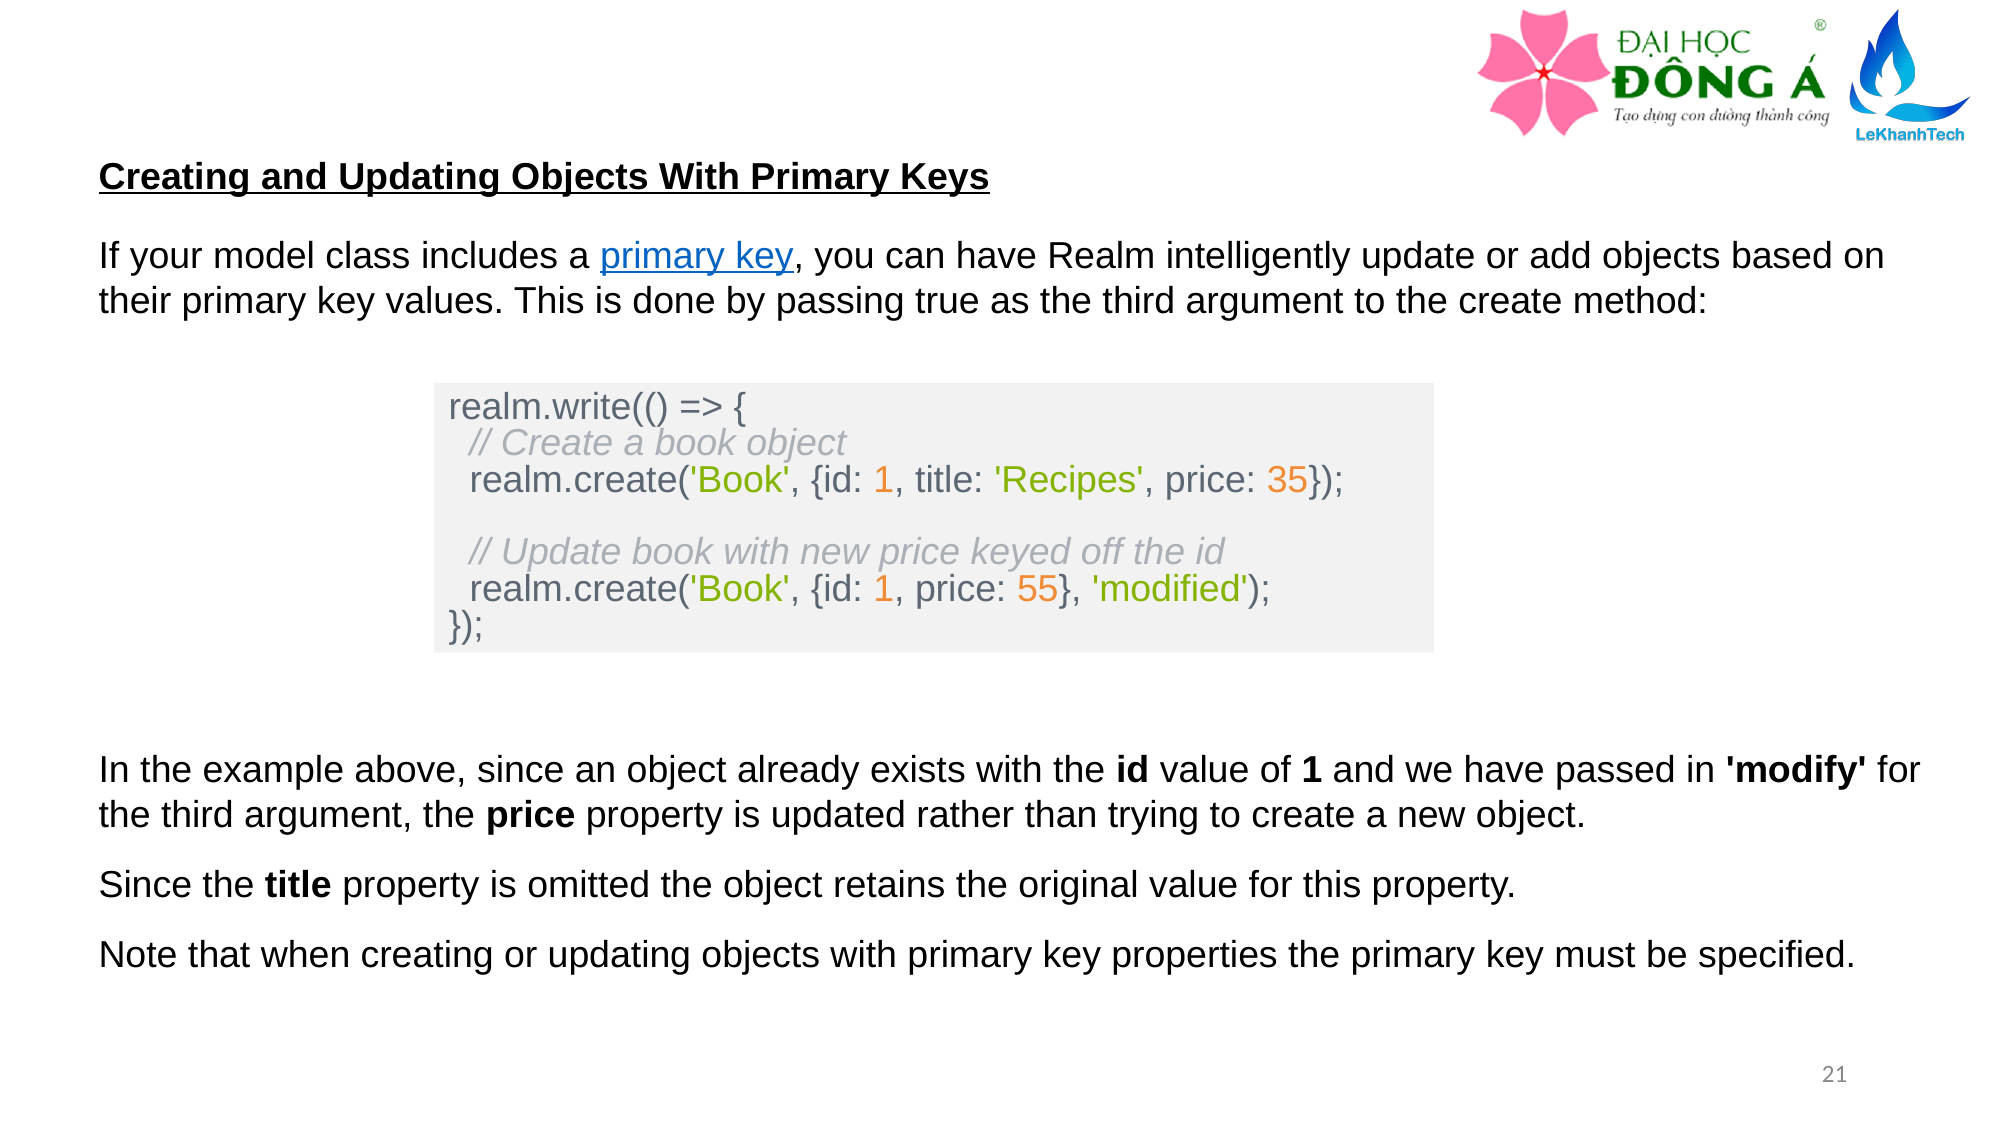

Creating and Updating Objects With Primary Keys
If your model class includes a primary key, you can have Realm intelligently update or add objects based on their primary key values. This is done by passing true as the third argument to the create method:
realm.write(() => {
  // Create a book object
  realm.create('Book', {id: 1, title: 'Recipes', price: 35});

  // Update book with new price keyed off the id
  realm.create('Book', {id: 1, price: 55}, 'modified');
});
In the example above, since an object already exists with the id value of 1 and we have passed in 'modify' for the third argument, the price property is updated rather than trying to create a new object.
Since the title property is omitted the object retains the original value for this property.
Note that when creating or updating objects with primary key properties the primary key must be specified.
21